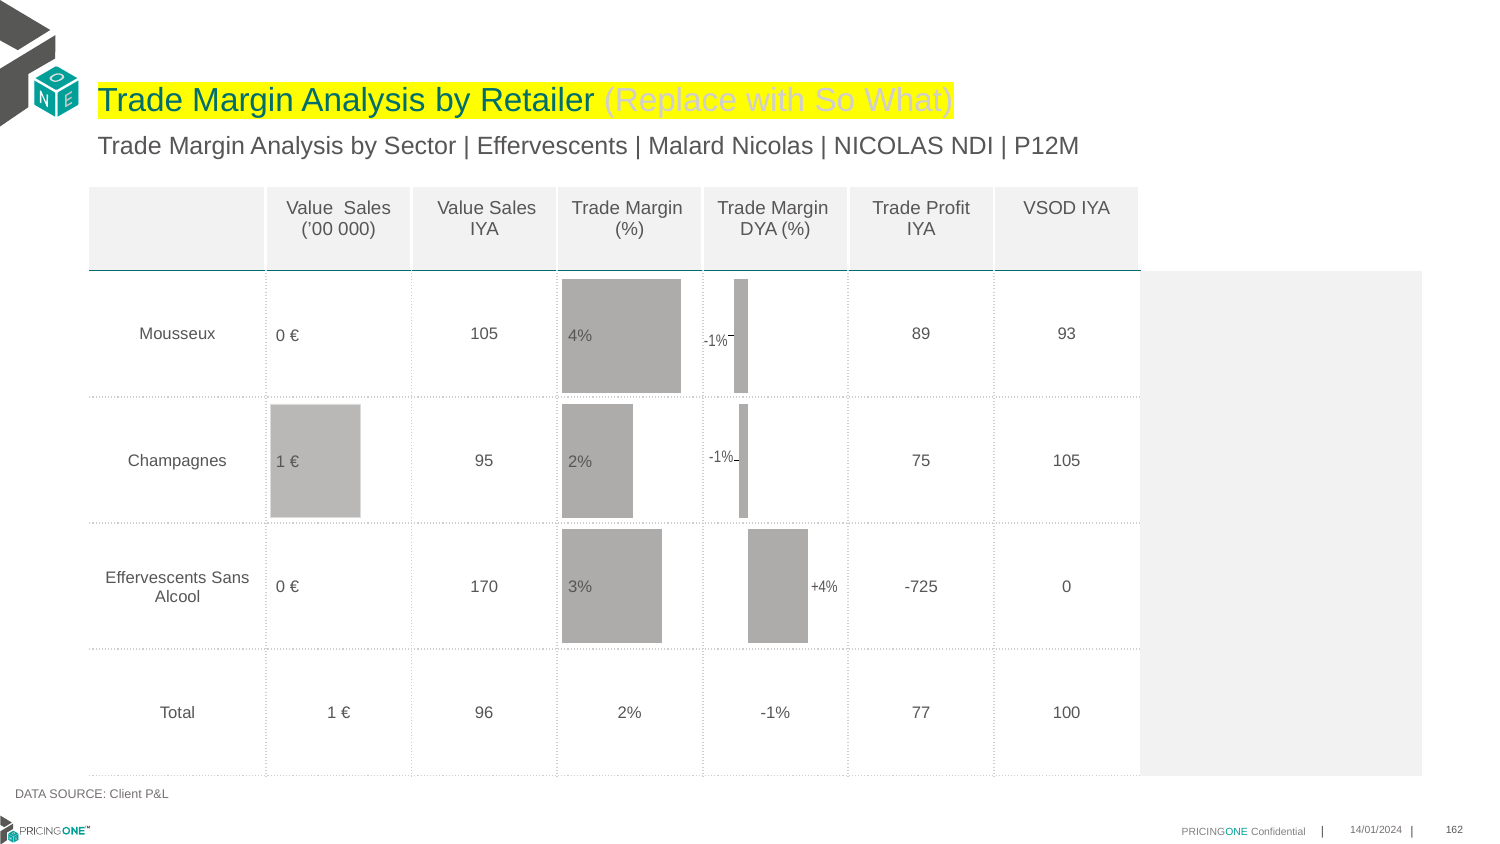

# Trade Margin Analysis by Retailer (Replace with So What)
Trade Margin Analysis by Sector | Effervescents | Malard Nicolas | NICOLAS NDI | P12M
|  | Value Sales (’00 000) | Value Sales IYA | Trade Margin (%) | Trade Margin DYA (%) | Trade Profit IYA | VSOD IYA |  |
| --- | --- | --- | --- | --- | --- | --- | --- |
| Mousseux |  | 105 |  |  | 89 | 93 |  |
| Champagnes |  | 95 |  |  | 75 | 105 |  |
| Effervescents Sans Alcool |  | 170 |  |  | -725 | 0 |  |
| Total | 1 € | 96 | 2% | -1% | 77 | 100 |  |

### Chart

| Category | Trade Margin DYA |
|---|---|
| Mousseux | -0.008662757974363382 |
| Champagnes | -0.00578190669824 |
| Effervescents Sans Alcool | 0.03528756052912298 |
|  | None |

### Chart

| Category | Trade Margin % |
|---|---|
| Mousseux | 0.0353 |
| Champagnes | 0.0211 |
| Effervescents Sans Alcool | 0.0296 |
|  | None |

### Chart

| Category | Value Sales |
|---|---|
| Mousseux | 0.0 |
| Champagnes | 1.0 |
| Effervescents Sans Alcool | 0.0 |
|  | None |
DATA SOURCE: Client P&L

14/01/2024
162